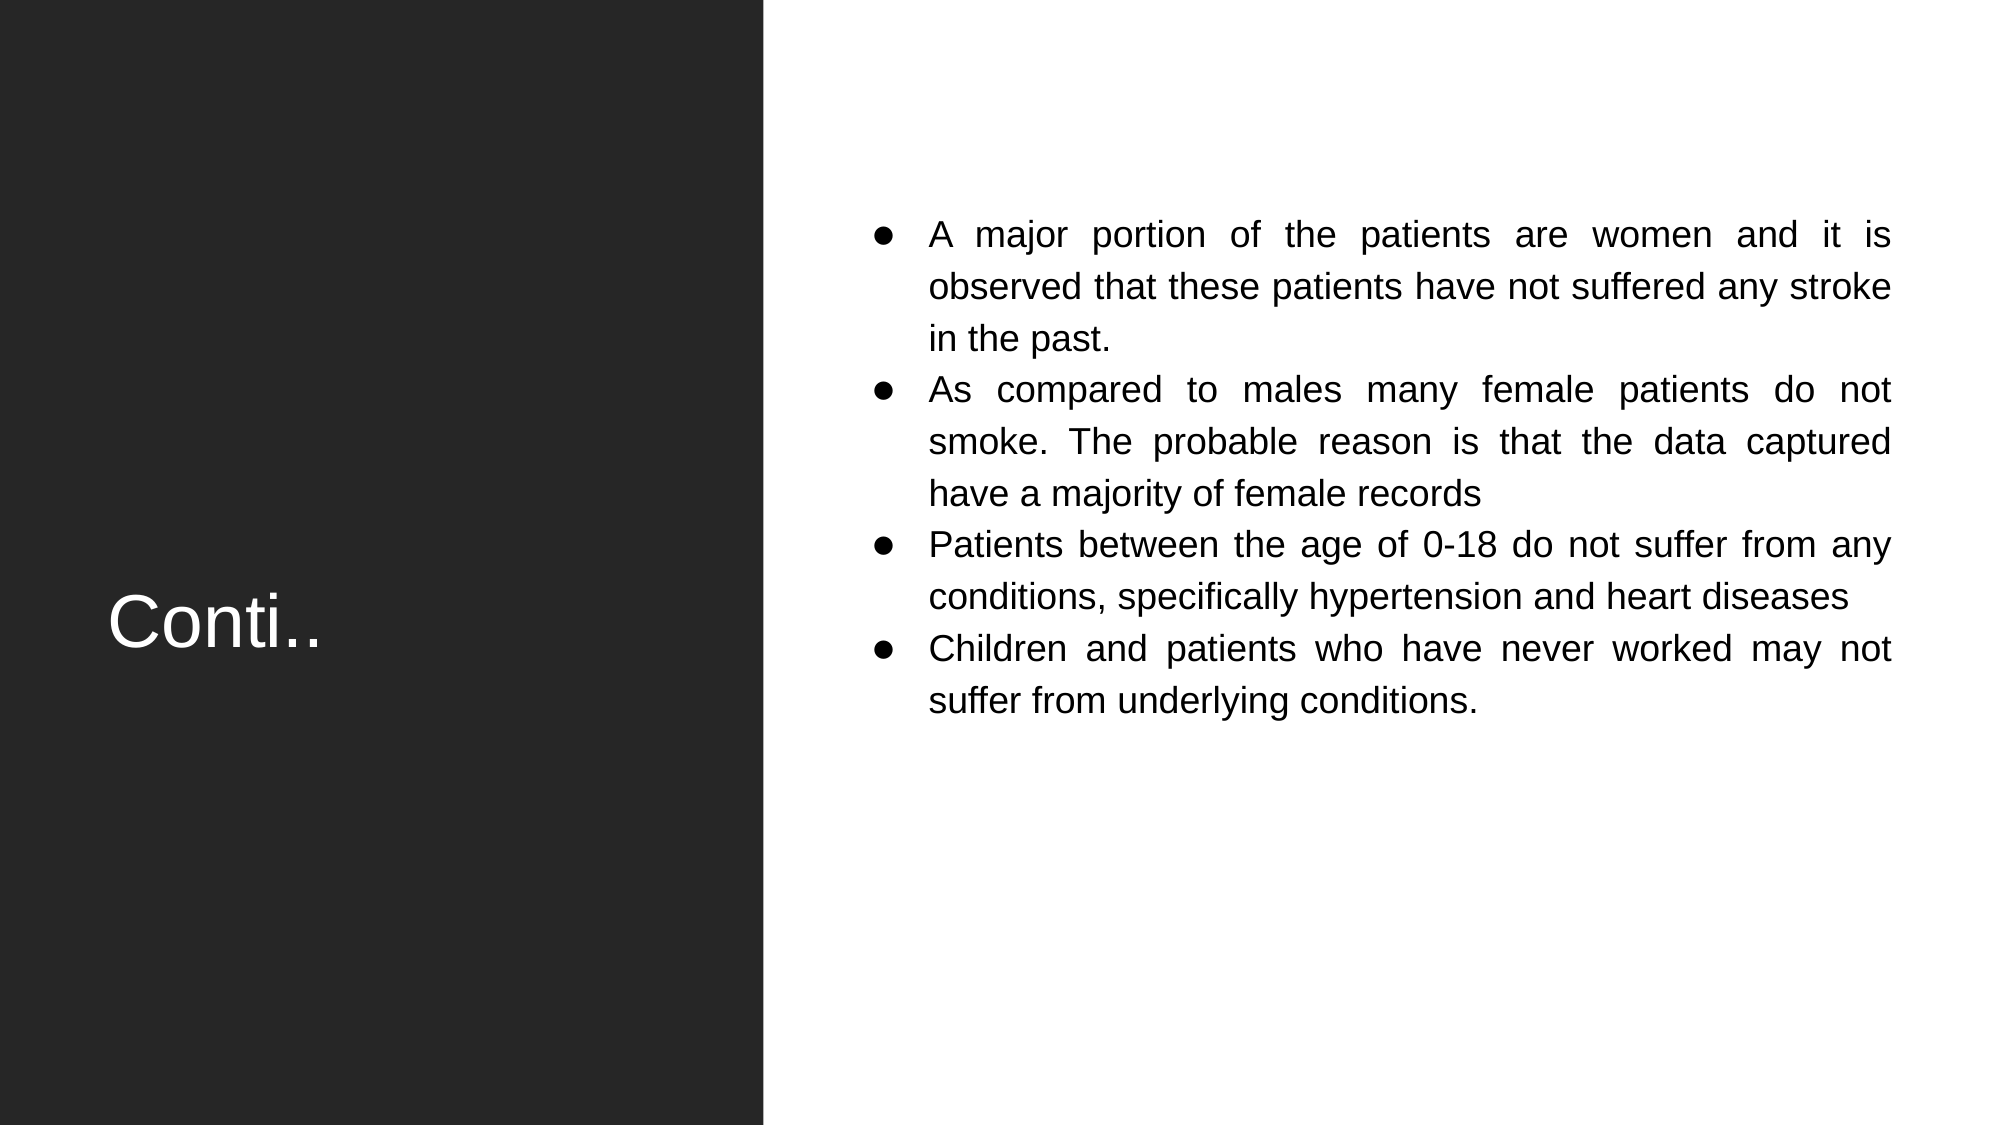

A major portion of the patients are women and it is observed that these patients have not suffered any stroke in the past.
As compared to males many female patients do not smoke. The probable reason is that the data captured have a majority of female records
Patients between the age of 0-18 do not suffer from any conditions, specifically hypertension and heart diseases
Children and patients who have never worked may not suffer from underlying conditions.

# Conti..